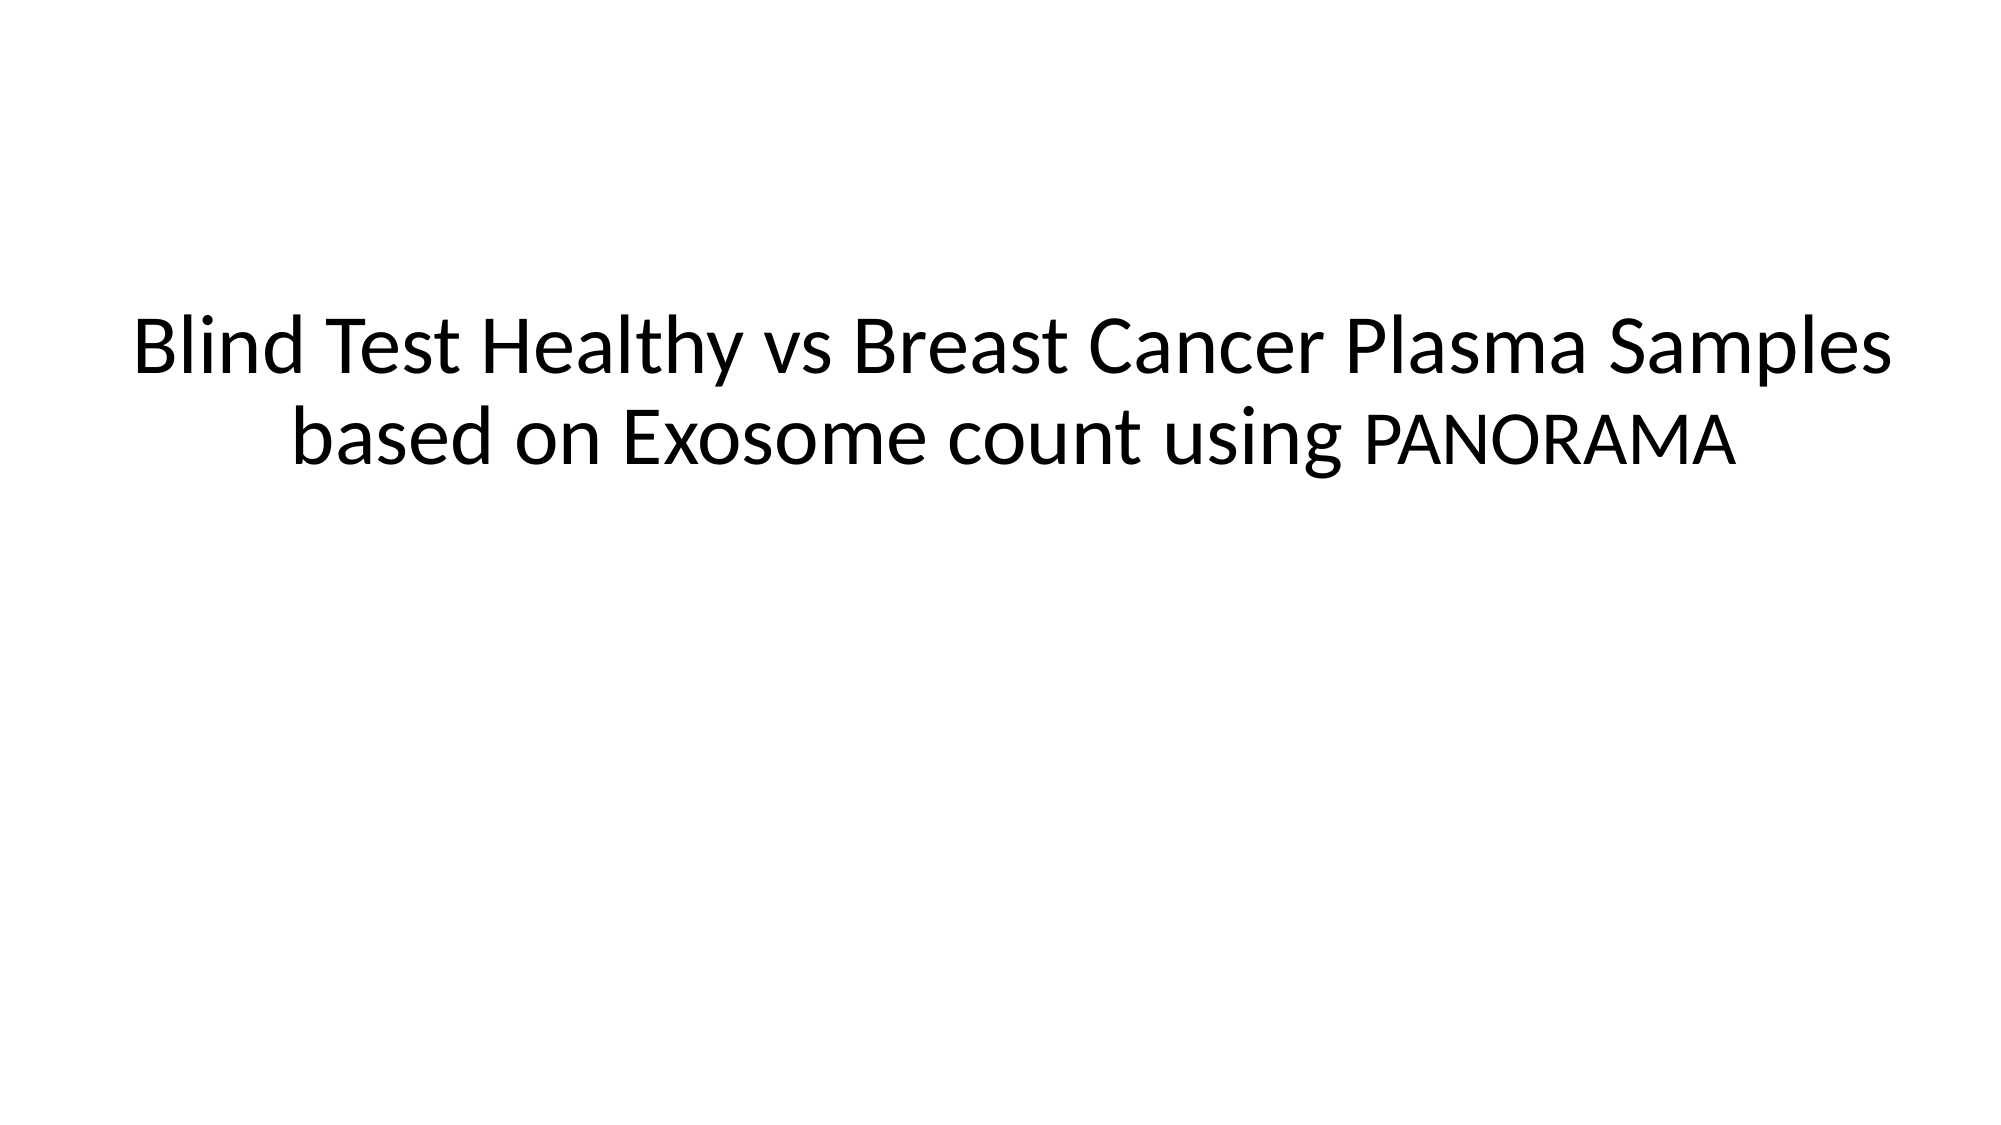

# Blind Test Healthy vs Breast Cancer Plasma Samples based on Exosome count using PANORAMA